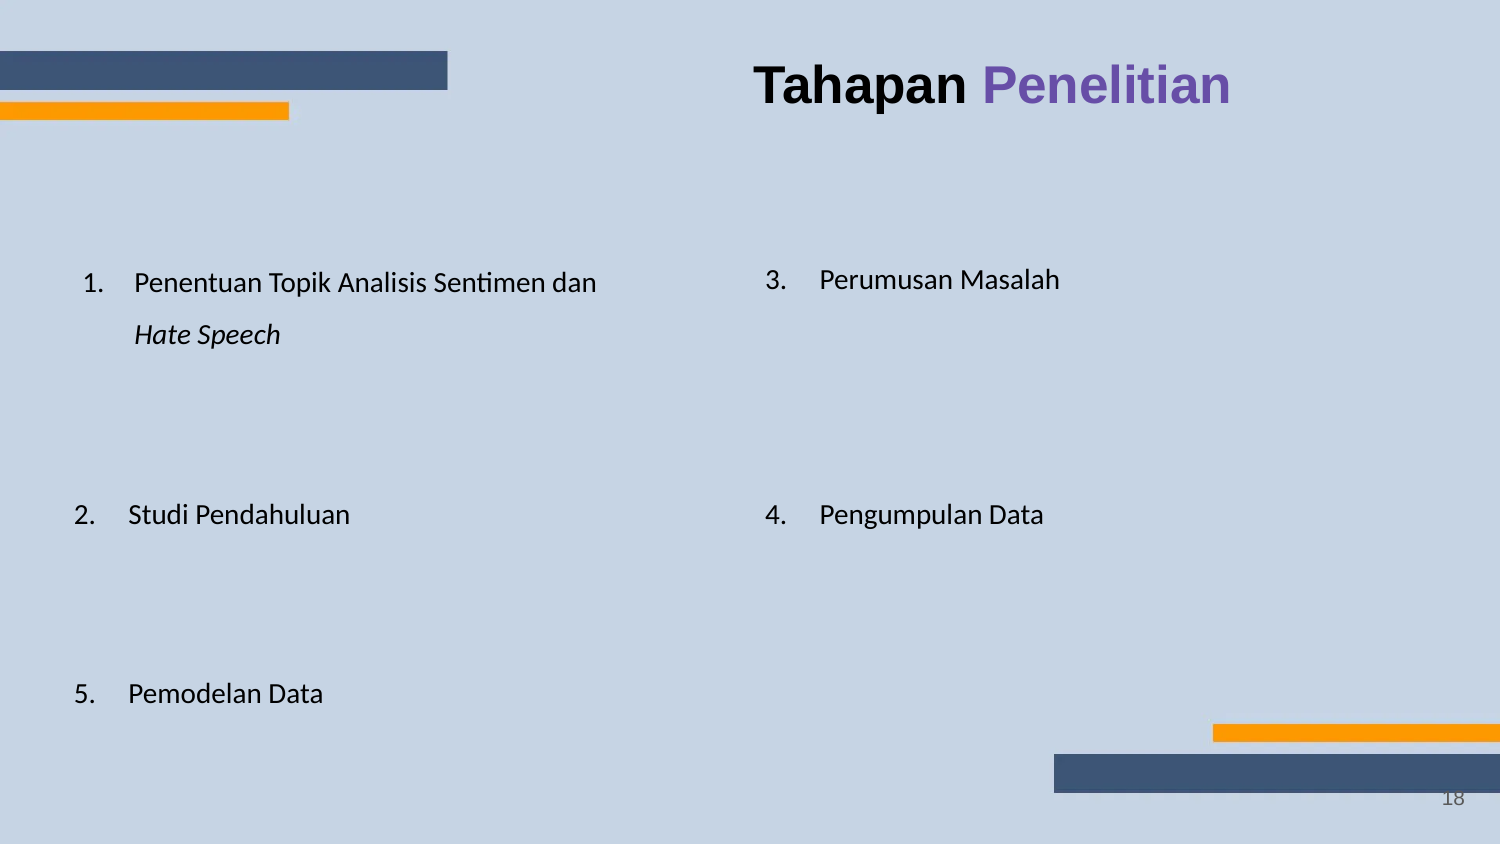

# Tahapan Penelitian
3.     Perumusan Masalah

Penentuan Topik Analisis Sentimen dan Hate Speech

2.     Studi Pendahuluan

4.     Pengumpulan Data

5.     Pemodelan Data
18